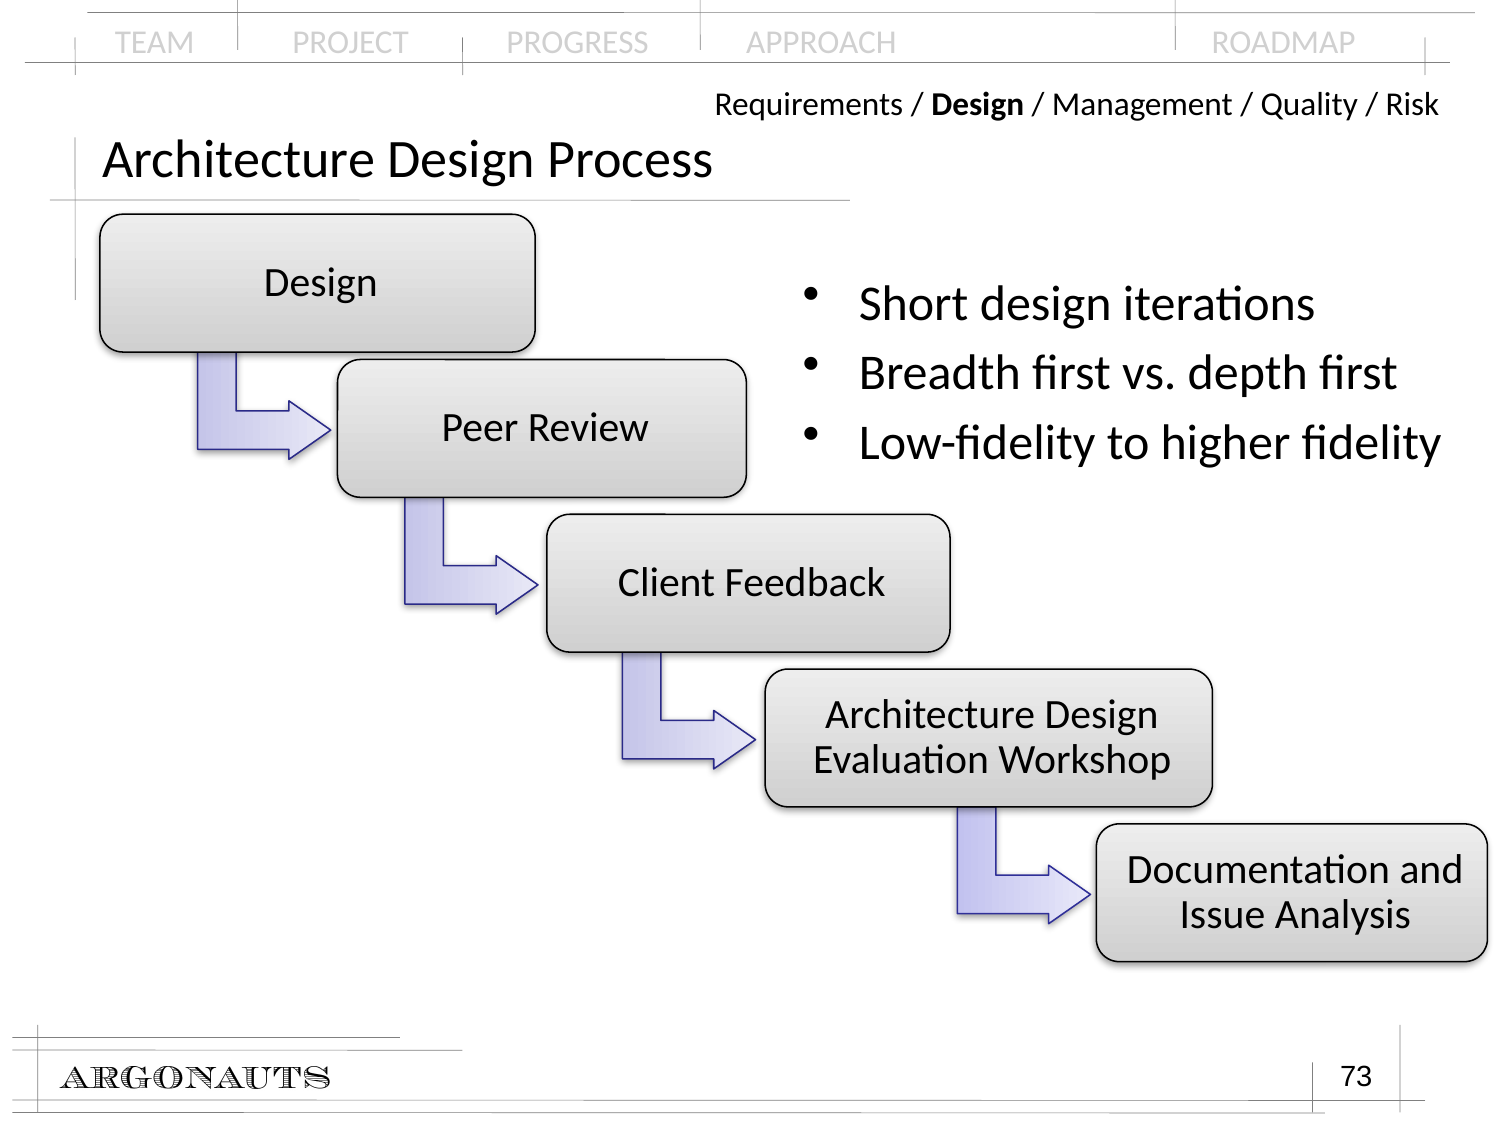

Requirements / Design / Management / Quality / Risk
# Architecture Design Process
Design
Peer Review
Client Feedback
Architecture Design Evaluation Workshop
Documentation and Issue Analysis
Short design iterations
Breadth first vs. depth first
Low-fidelity to higher fidelity

73